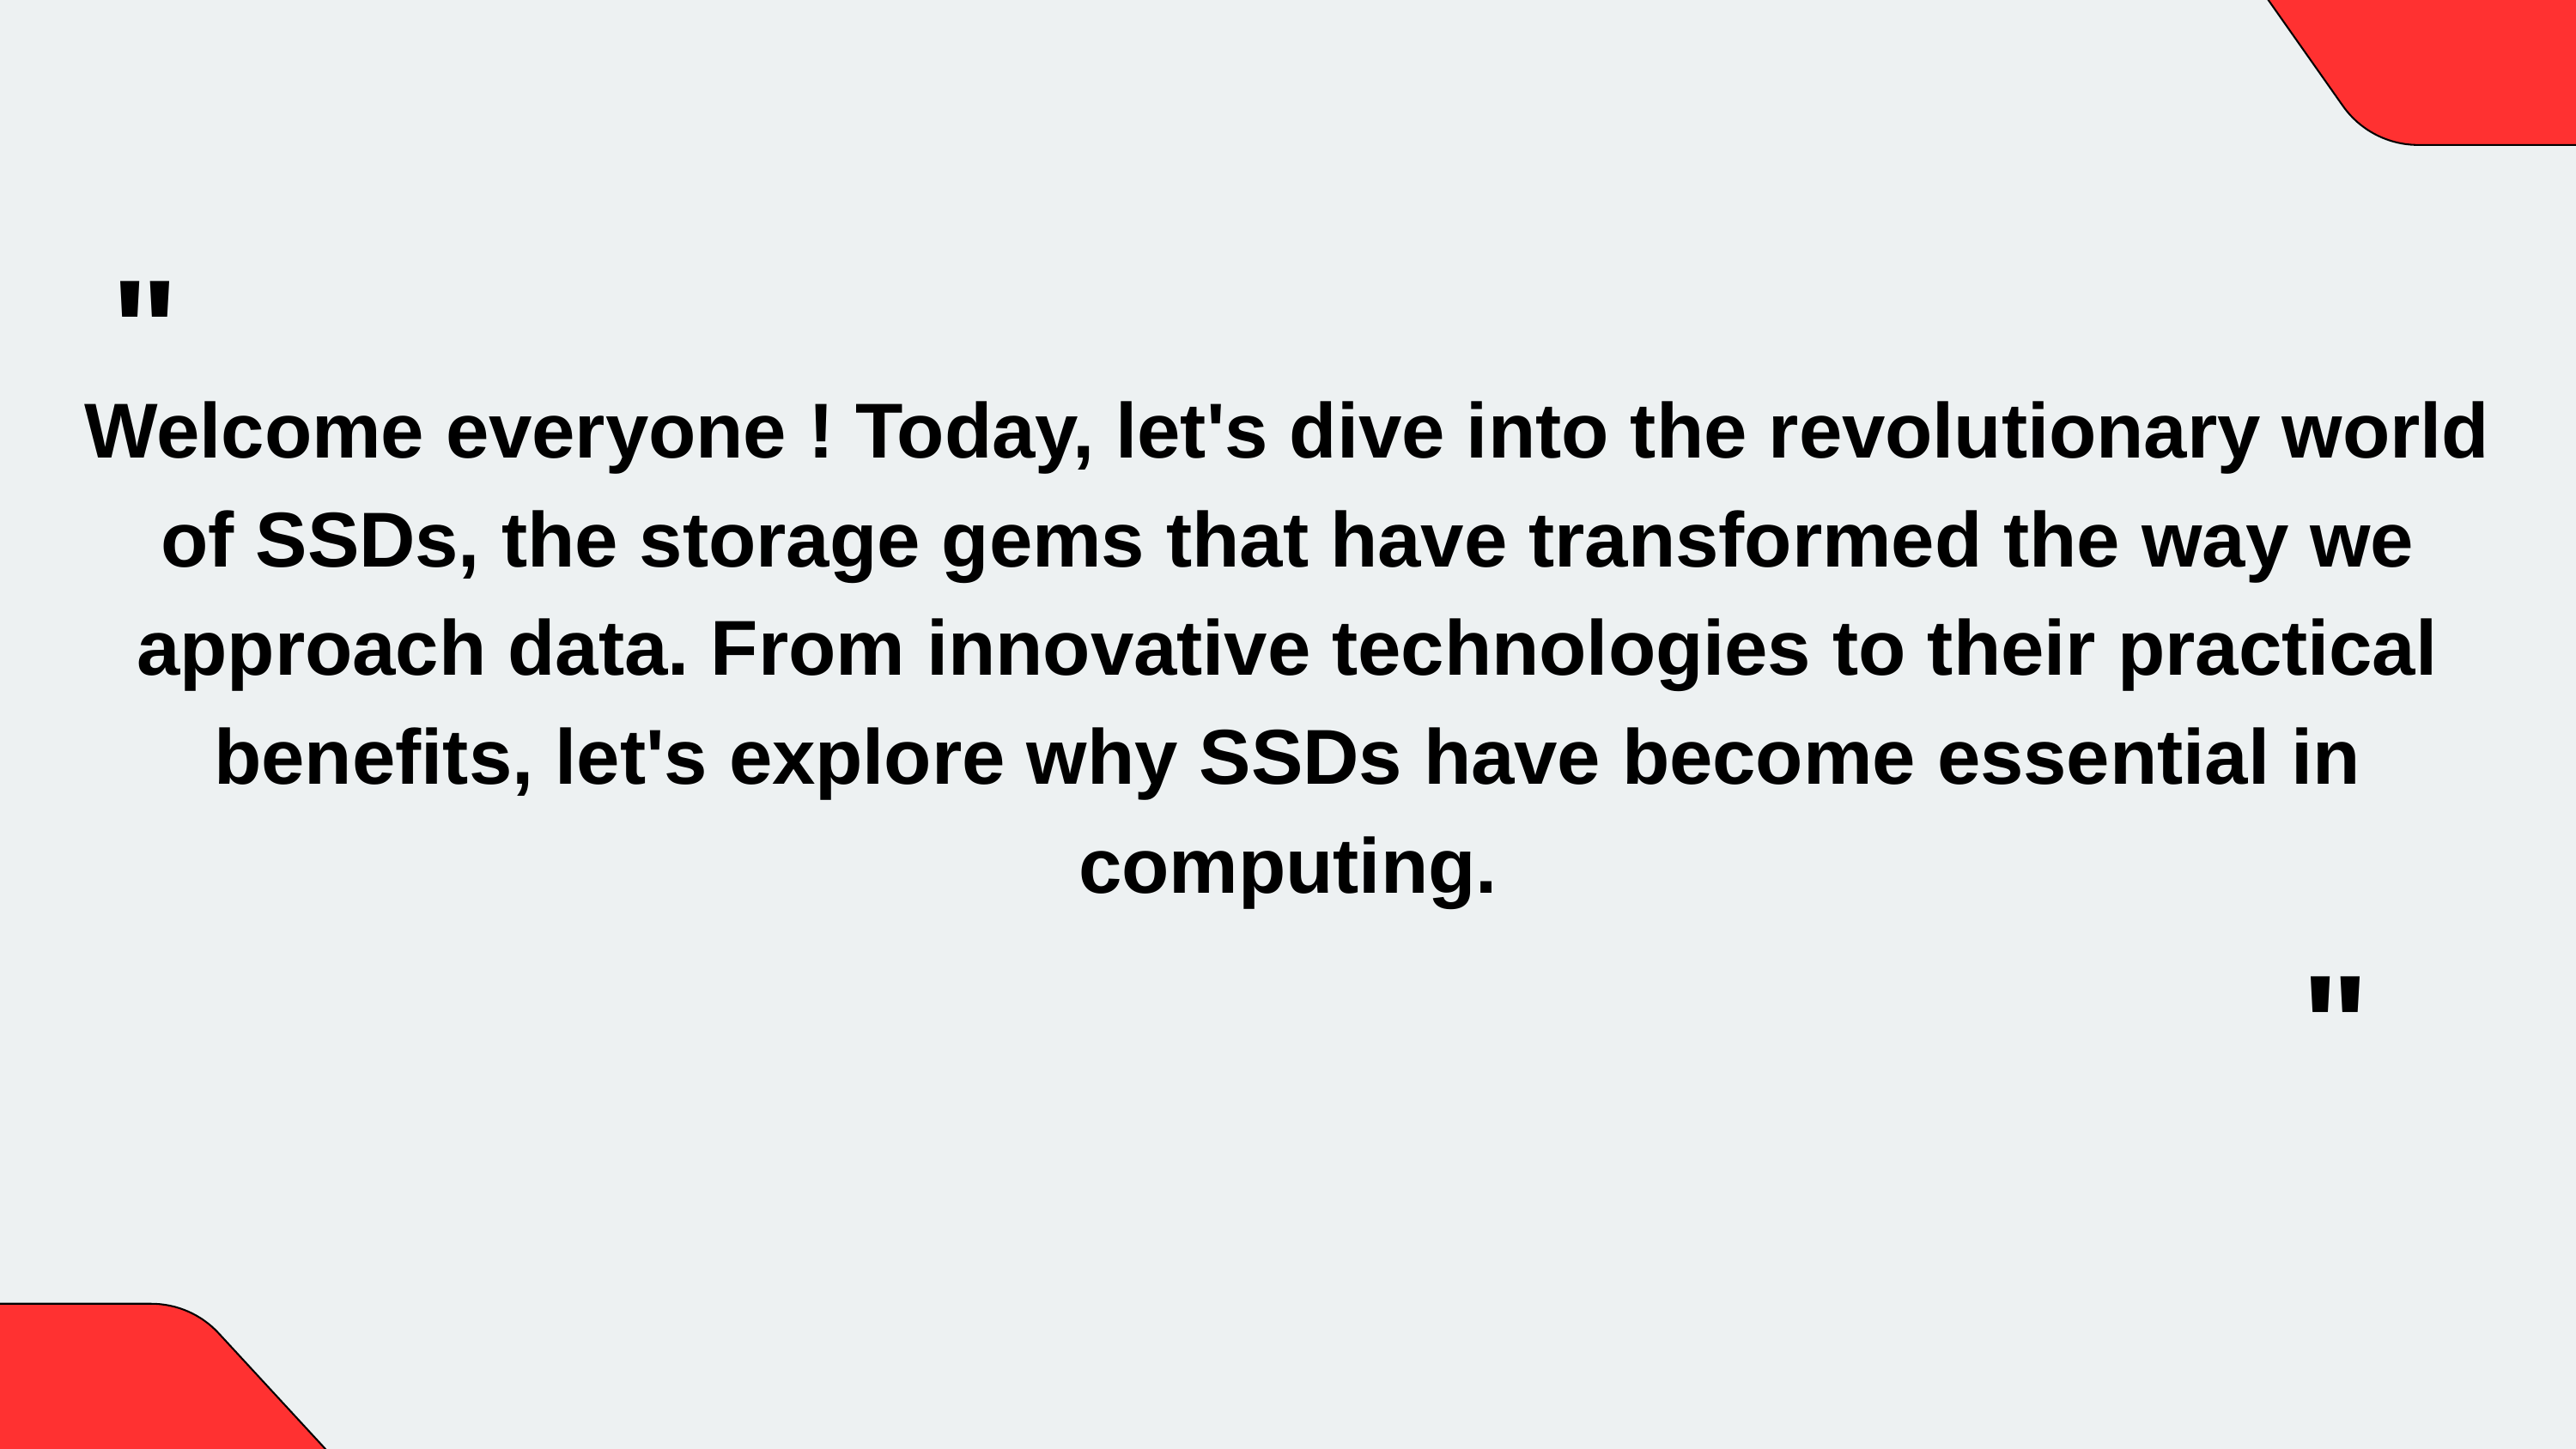

"
Welcome everyone ! Today, let's dive into the revolutionary world of SSDs, the storage gems that have transformed the way we approach data. From innovative technologies to their practical benefits, let's explore why SSDs have become essential in computing.
"